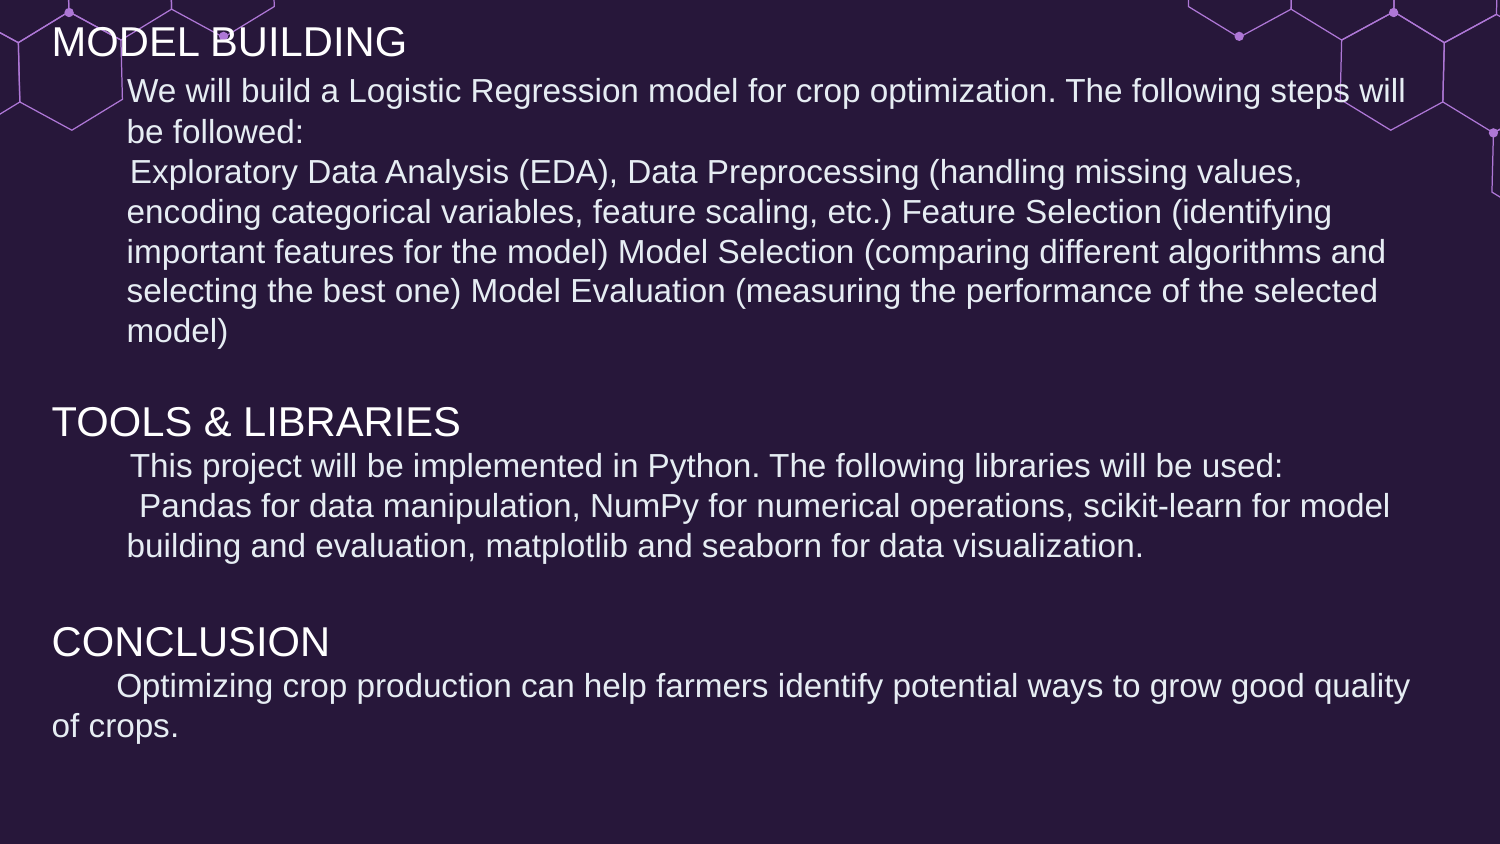

MODEL BUILDING
     We will build a Logistic Regression model for crop optimization. The following steps will be followed:
      Exploratory Data Analysis (EDA), Data Preprocessing (handling missing values, encoding categorical variables, feature scaling, etc.) Feature Selection (identifying important features for the model) Model Selection (comparing different algorithms and selecting the best one) Model Evaluation (measuring the performance of the selected model)

TOOLS & LIBRARIES
      This project will be implemented in Python. The following libraries will be used:
       Pandas for data manipulation, NumPy for numerical operations, scikit-learn for model building and evaluation, matplotlib and seaborn for data visualization.

CONCLUSION
       Optimizing crop production can help farmers identify potential ways to grow good quality of crops.